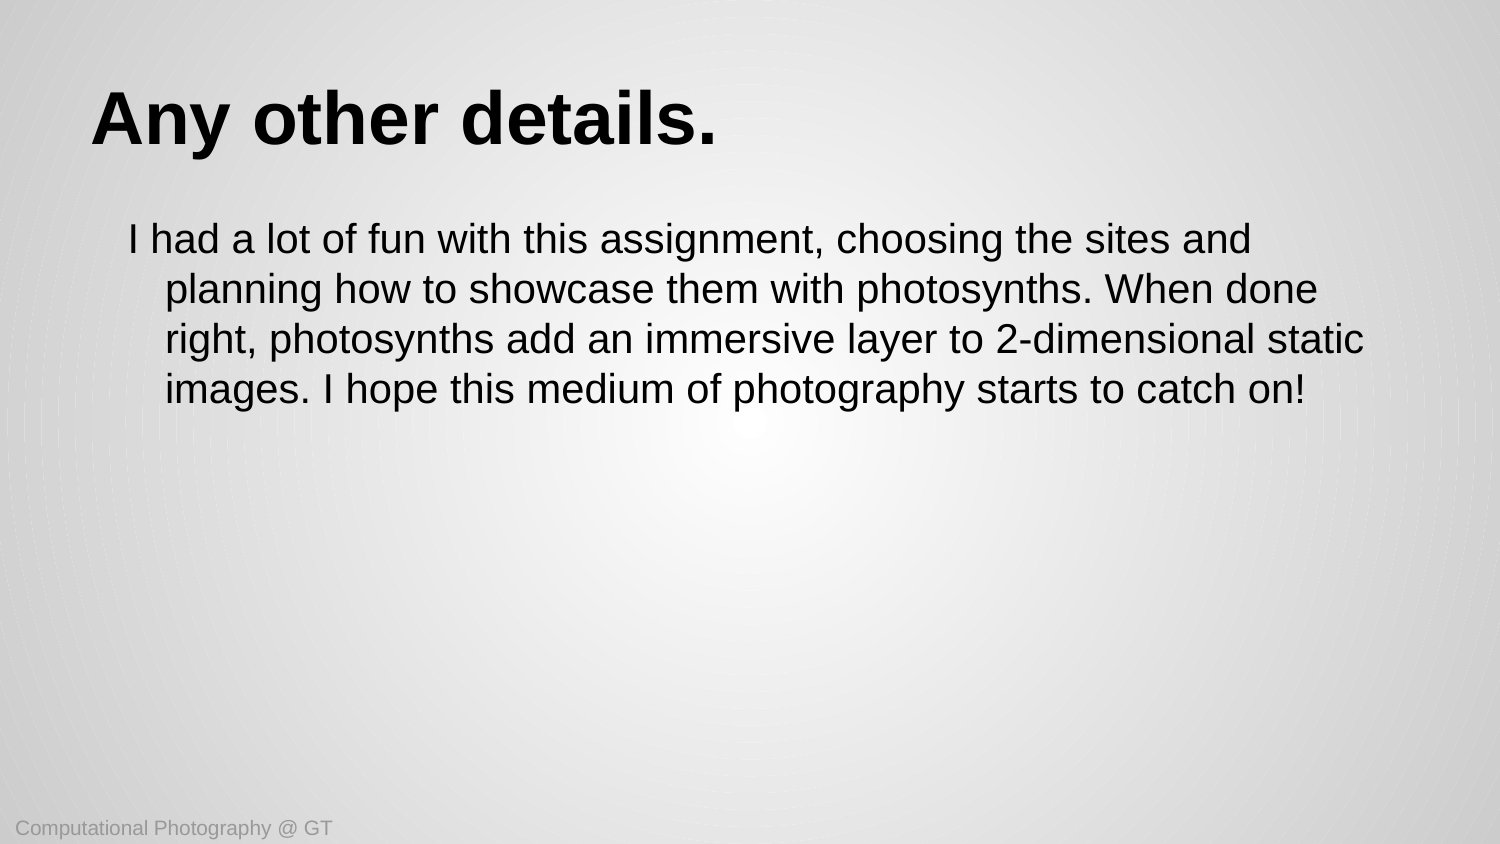

# Any other details.
I had a lot of fun with this assignment, choosing the sites and planning how to showcase them with photosynths. When done right, photosynths add an immersive layer to 2-dimensional static images. I hope this medium of photography starts to catch on!
Computational Photography @ GT